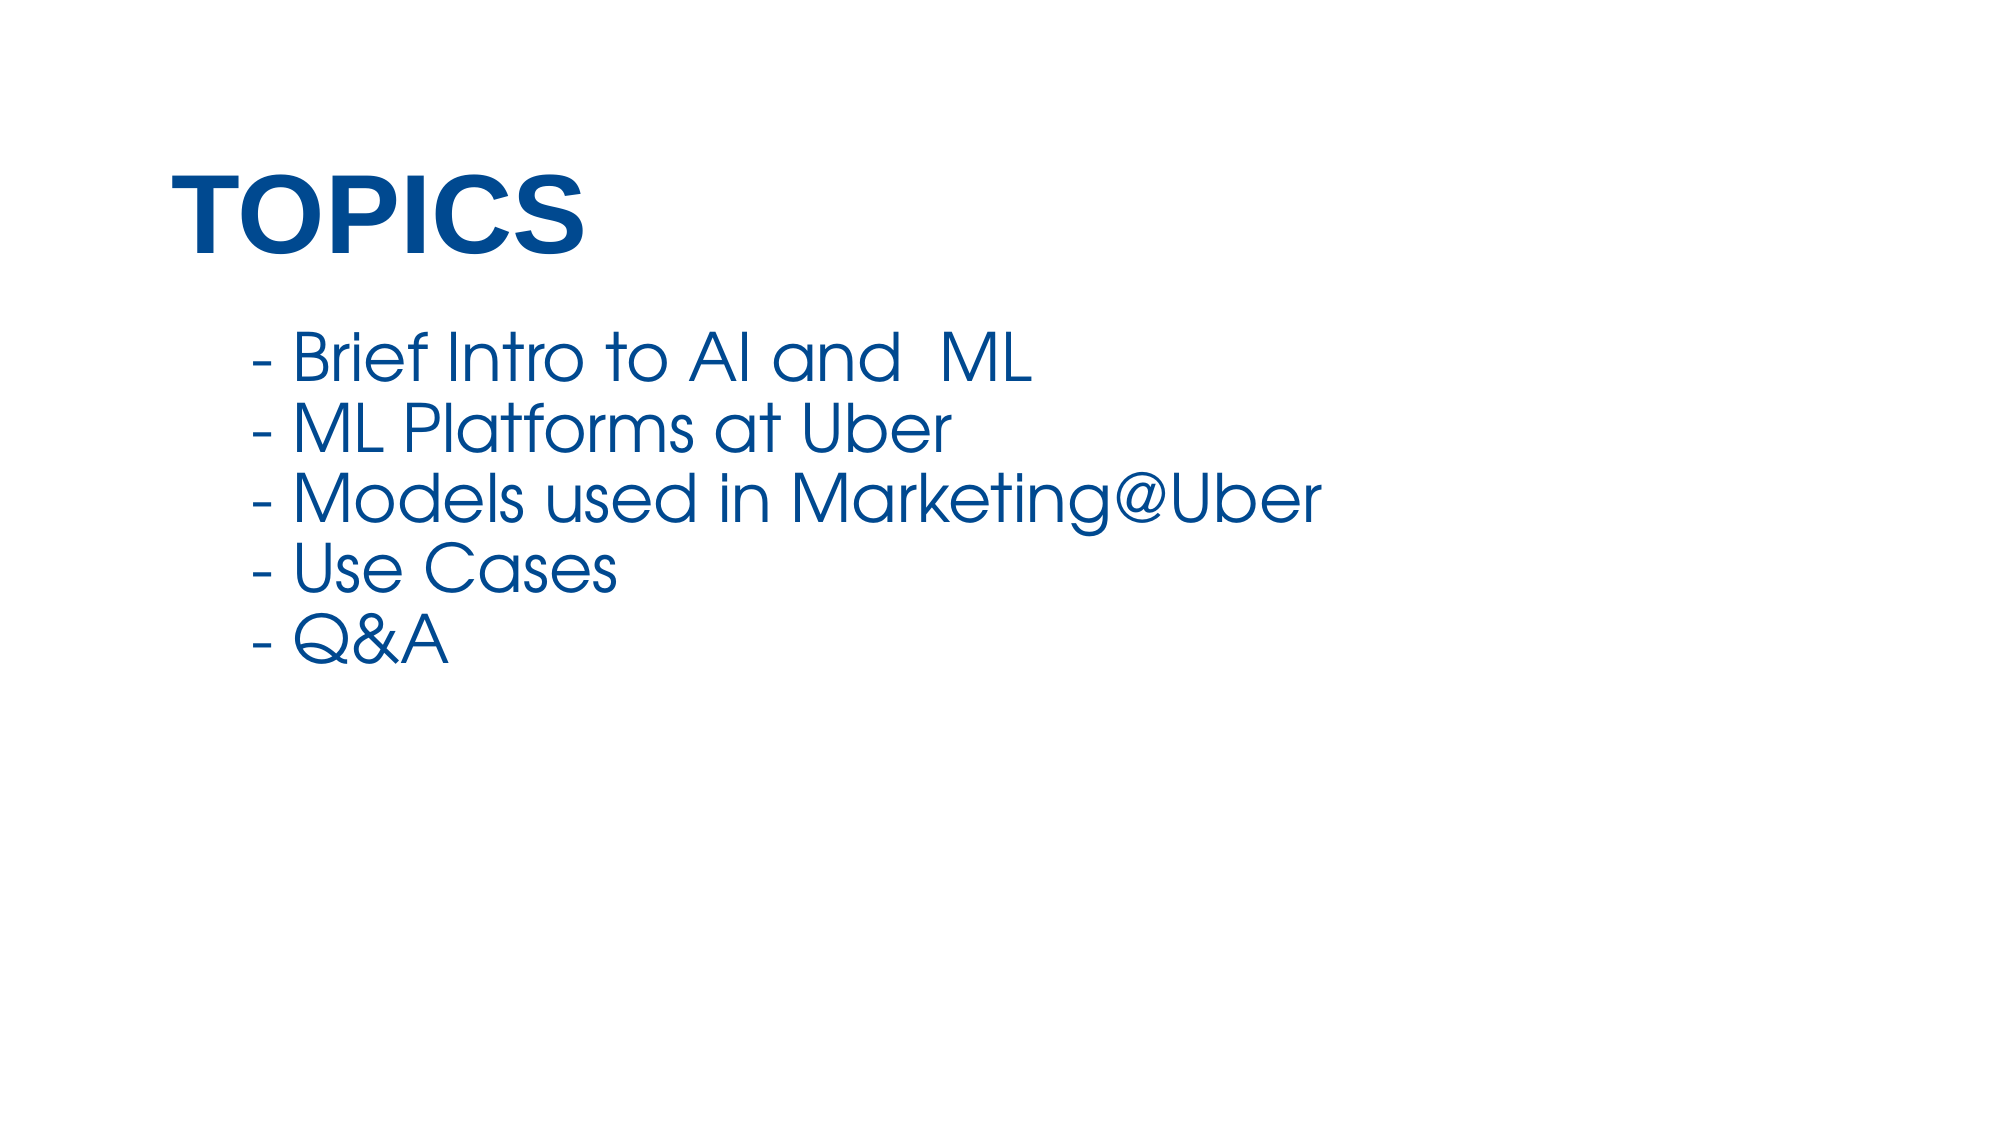

Topics
# - Brief Intro to AI and  ML - ML Platforms at Uber - Models used in Marketing@Uber - Use Cases - Q&A